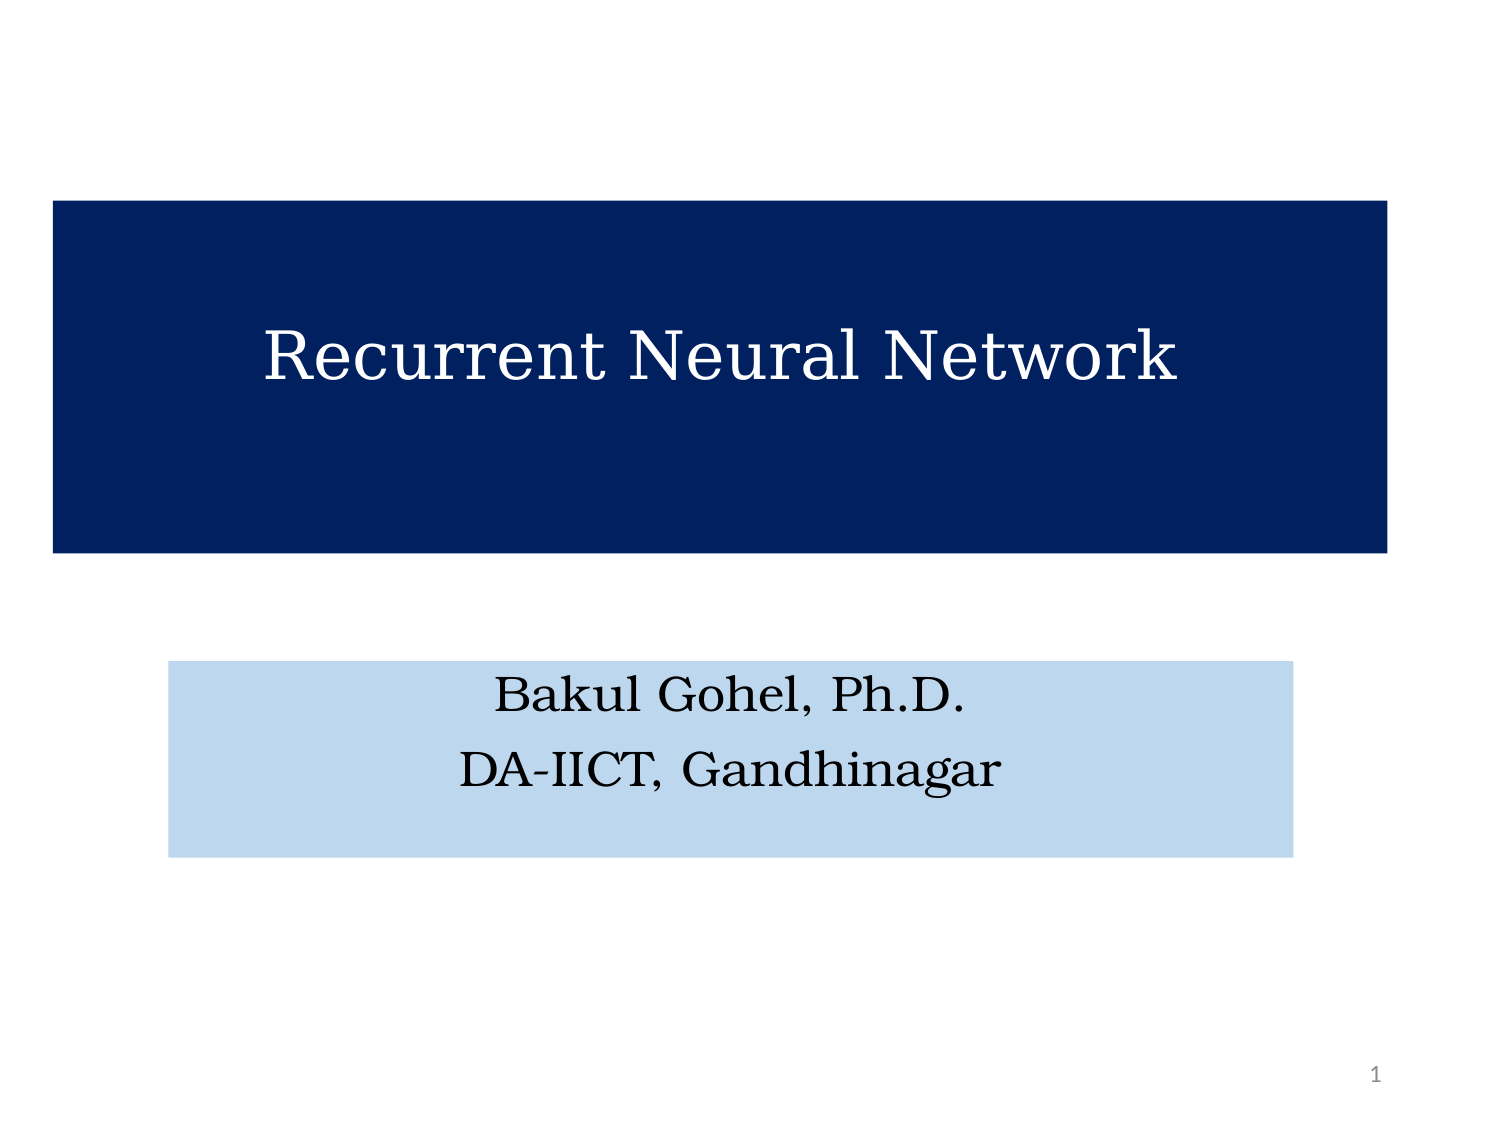

# Recurrent Neural Network
Bakul Gohel, Ph.D.
DA-IICT, Gandhinagar

1